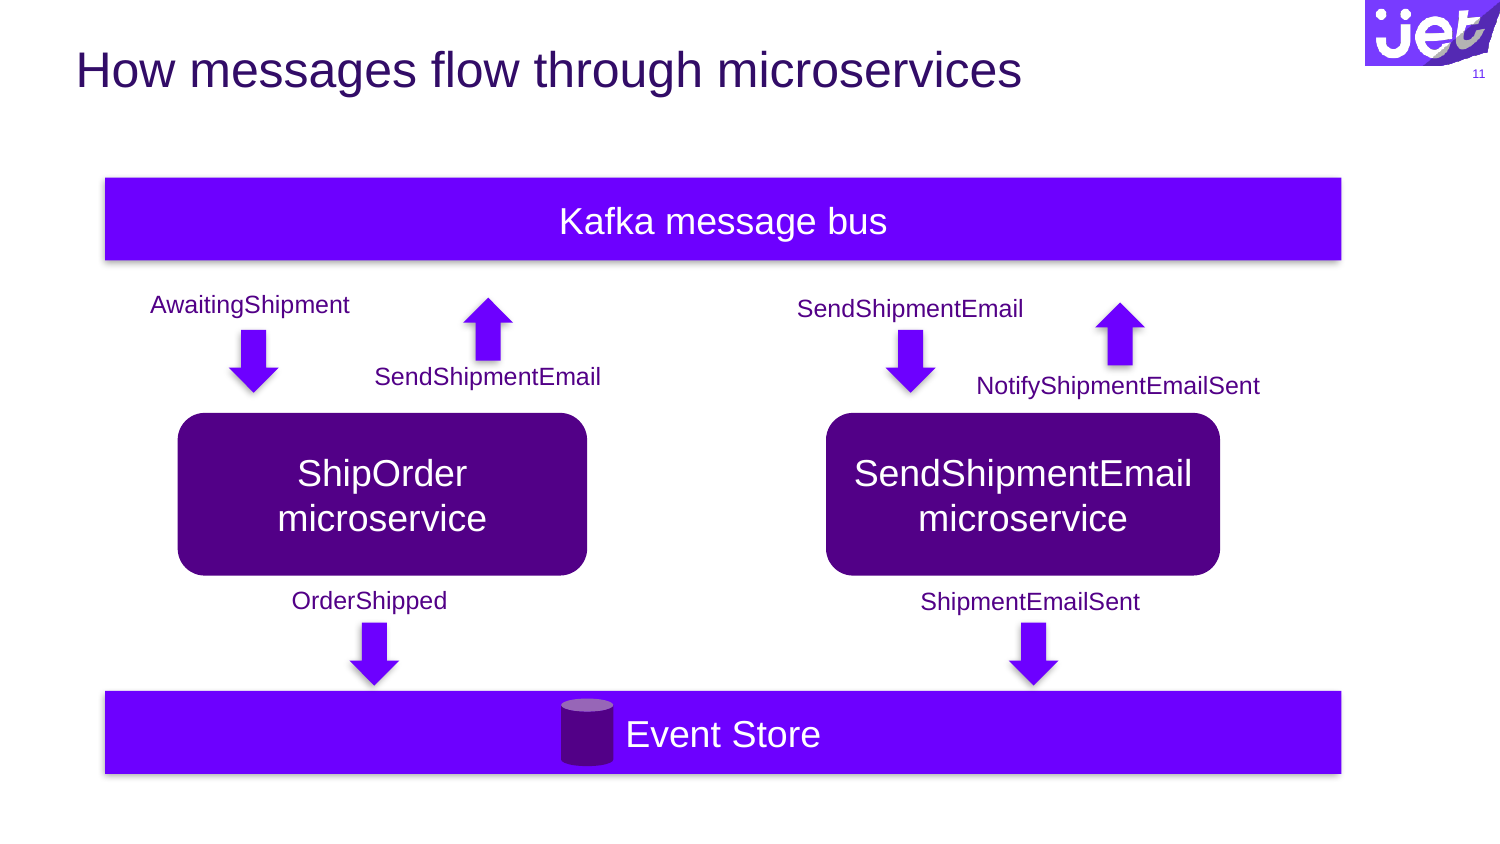

# How messages flow through microservices
11
Kafka message bus
AwaitingShipment
SendShipmentEmail

SendShipmentEmail
NotifyShipmentEmailSent
ShipOrder
microservice
SendShipmentEmail
microservice
OrderShipped
ShipmentEmailSent

Event Store